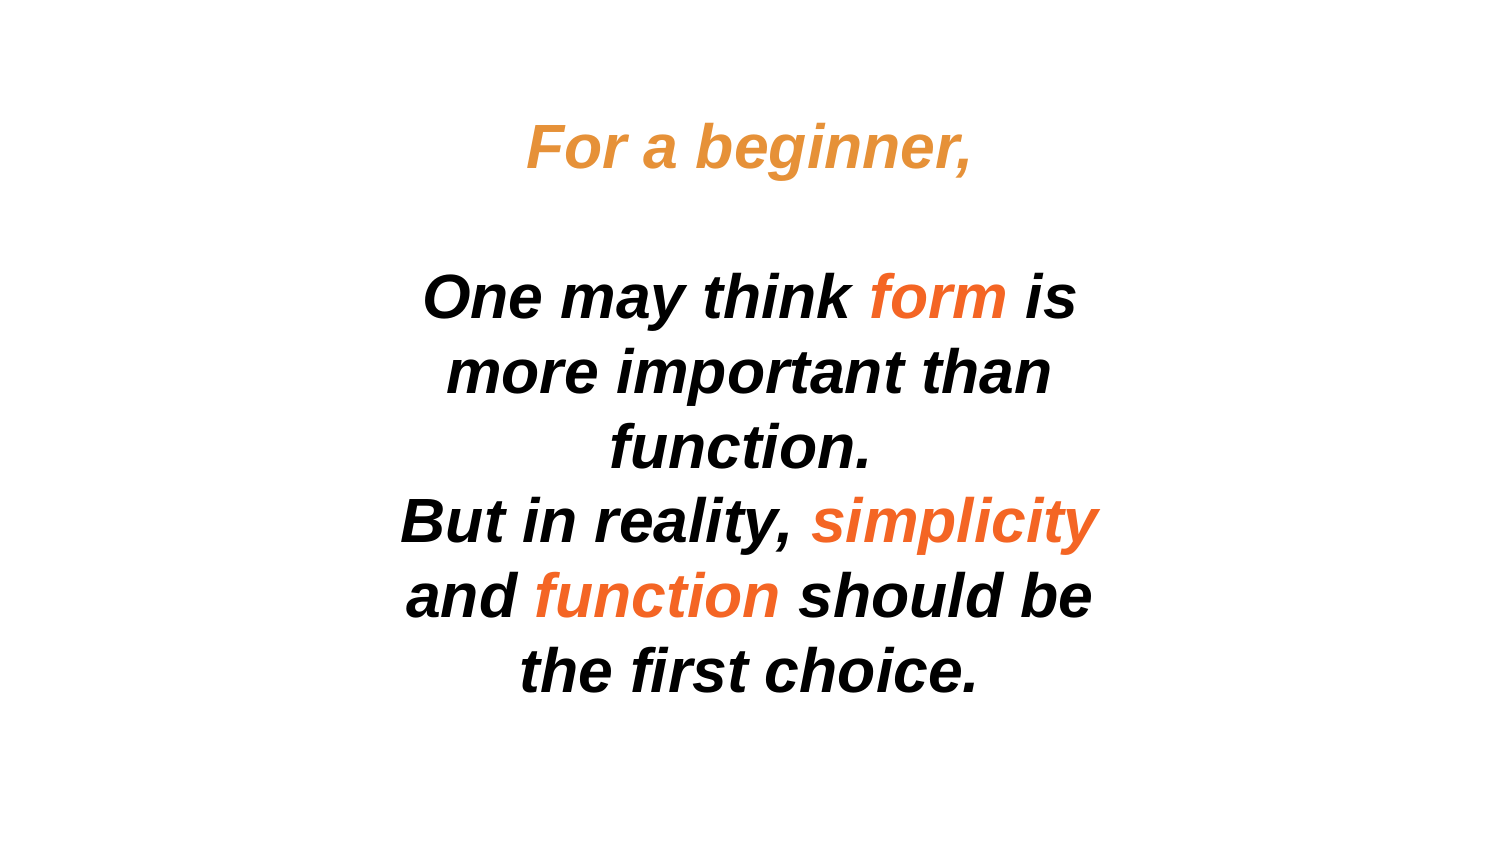

For a beginner,

One may think form is more important than function.
But in reality, simplicity and function should be the first choice.